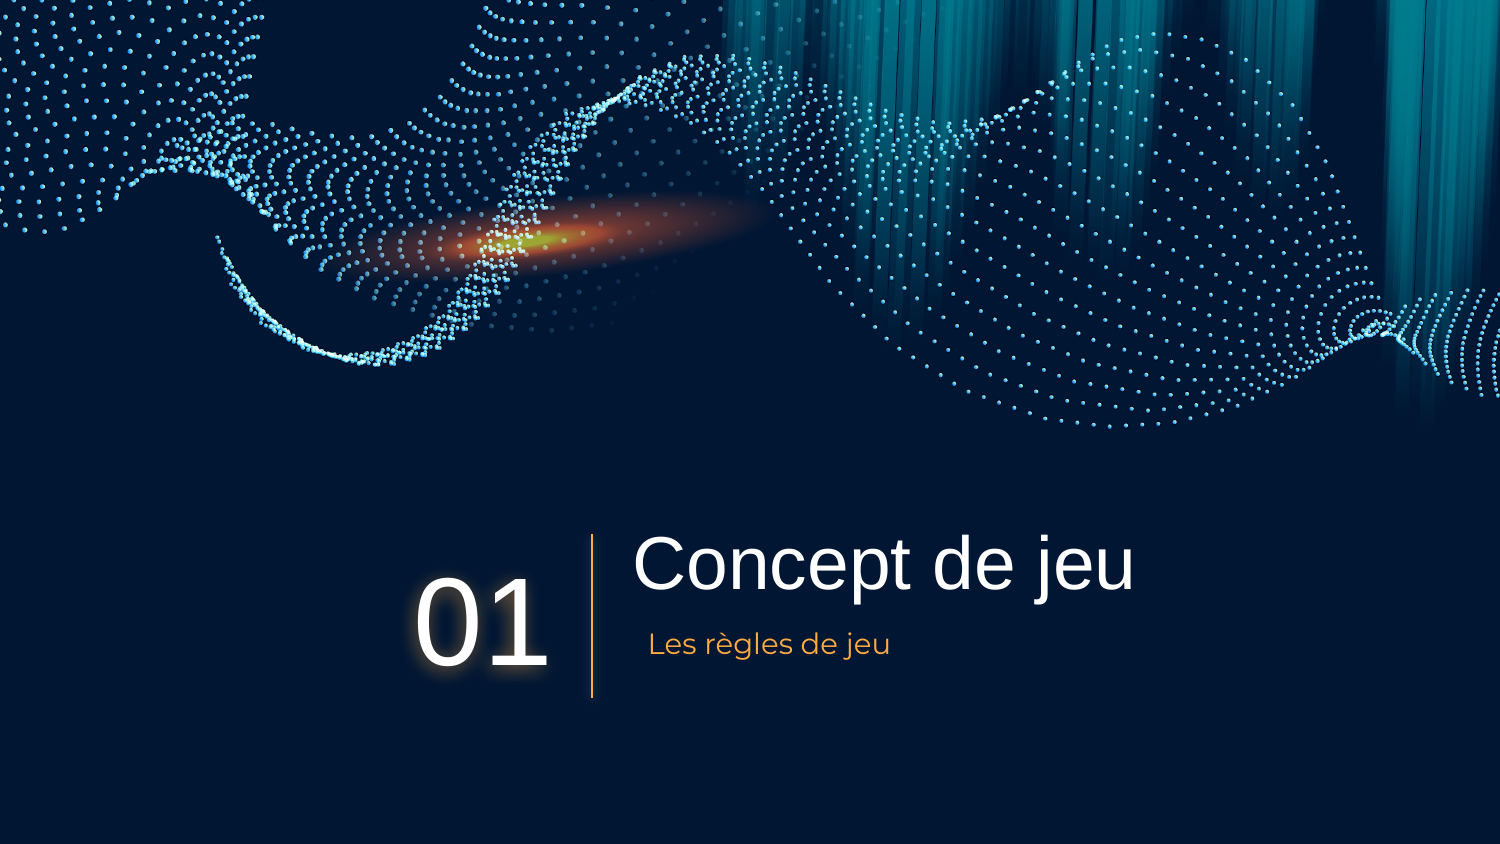

# Concept de jeu
01
  Les règles de jeu